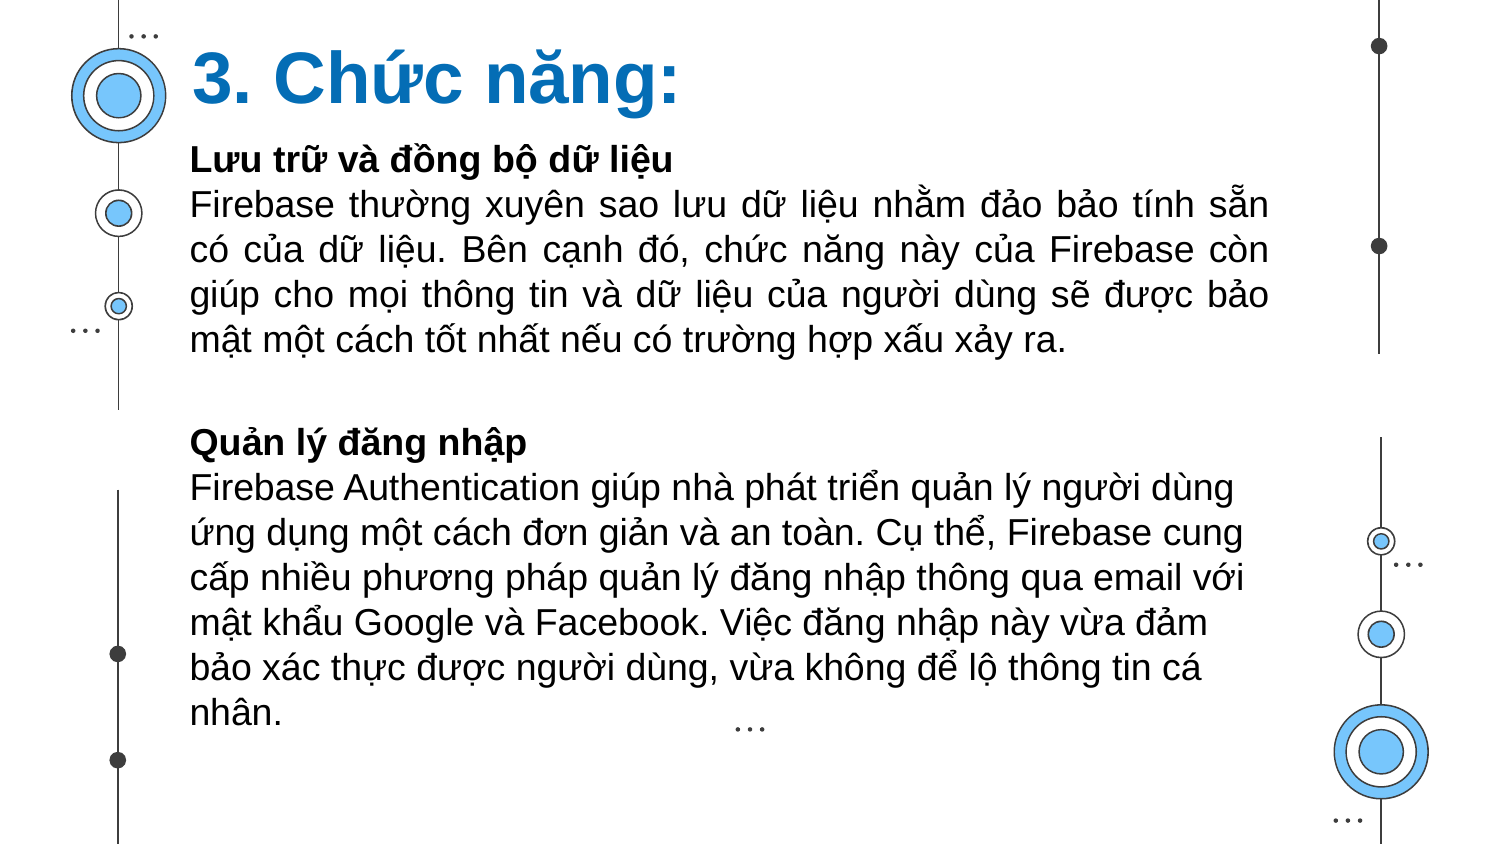

3. Chức năng:
Lưu trữ và đồng bộ dữ liệu
Firebase thường xuyên sao lưu dữ liệu nhằm đảo bảo tính sẵn có của dữ liệu. Bên cạnh đó, chức năng này của Firebase còn giúp cho mọi thông tin và dữ liệu của người dùng sẽ được bảo mật một cách tốt nhất nếu có trường hợp xấu xảy ra.
Quản lý đăng nhập
Firebase Authentication giúp nhà phát triển quản lý người dùng ứng dụng một cách đơn giản và an toàn. Cụ thể, Firebase cung cấp nhiều phương pháp quản lý đăng nhập thông qua email với mật khẩu Google và Facebook. Việc đăng nhập này vừa đảm bảo xác thực được người dùng, vừa không để lộ thông tin cá nhân.